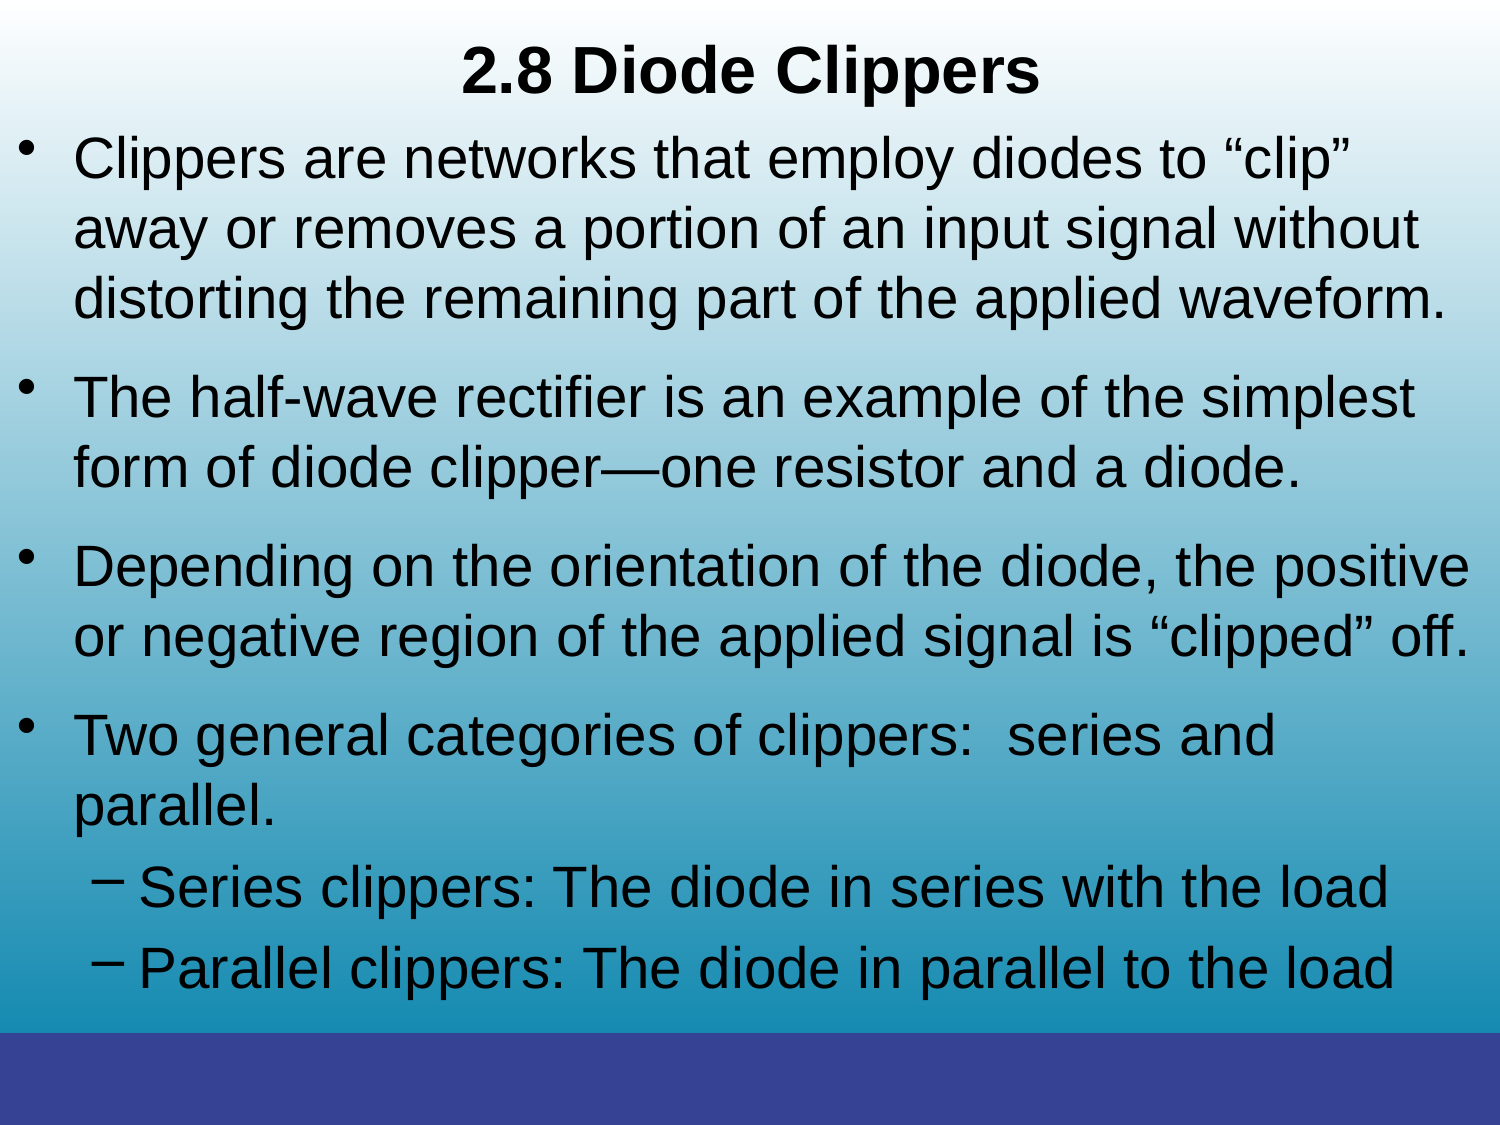

# 2.8 Diode Clippers
Clippers are networks that employ diodes to “clip” away or removes a portion of an input signal without distorting the remaining part of the applied waveform.
The half-wave rectifier is an example of the simplest form of diode clipper—one resistor and a diode.
Depending on the orientation of the diode, the positive or negative region of the applied signal is “clipped” off.
Two general categories of clippers:  series and  parallel.
Series clippers: The diode in series with the load
Parallel clippers: The diode in parallel to the load